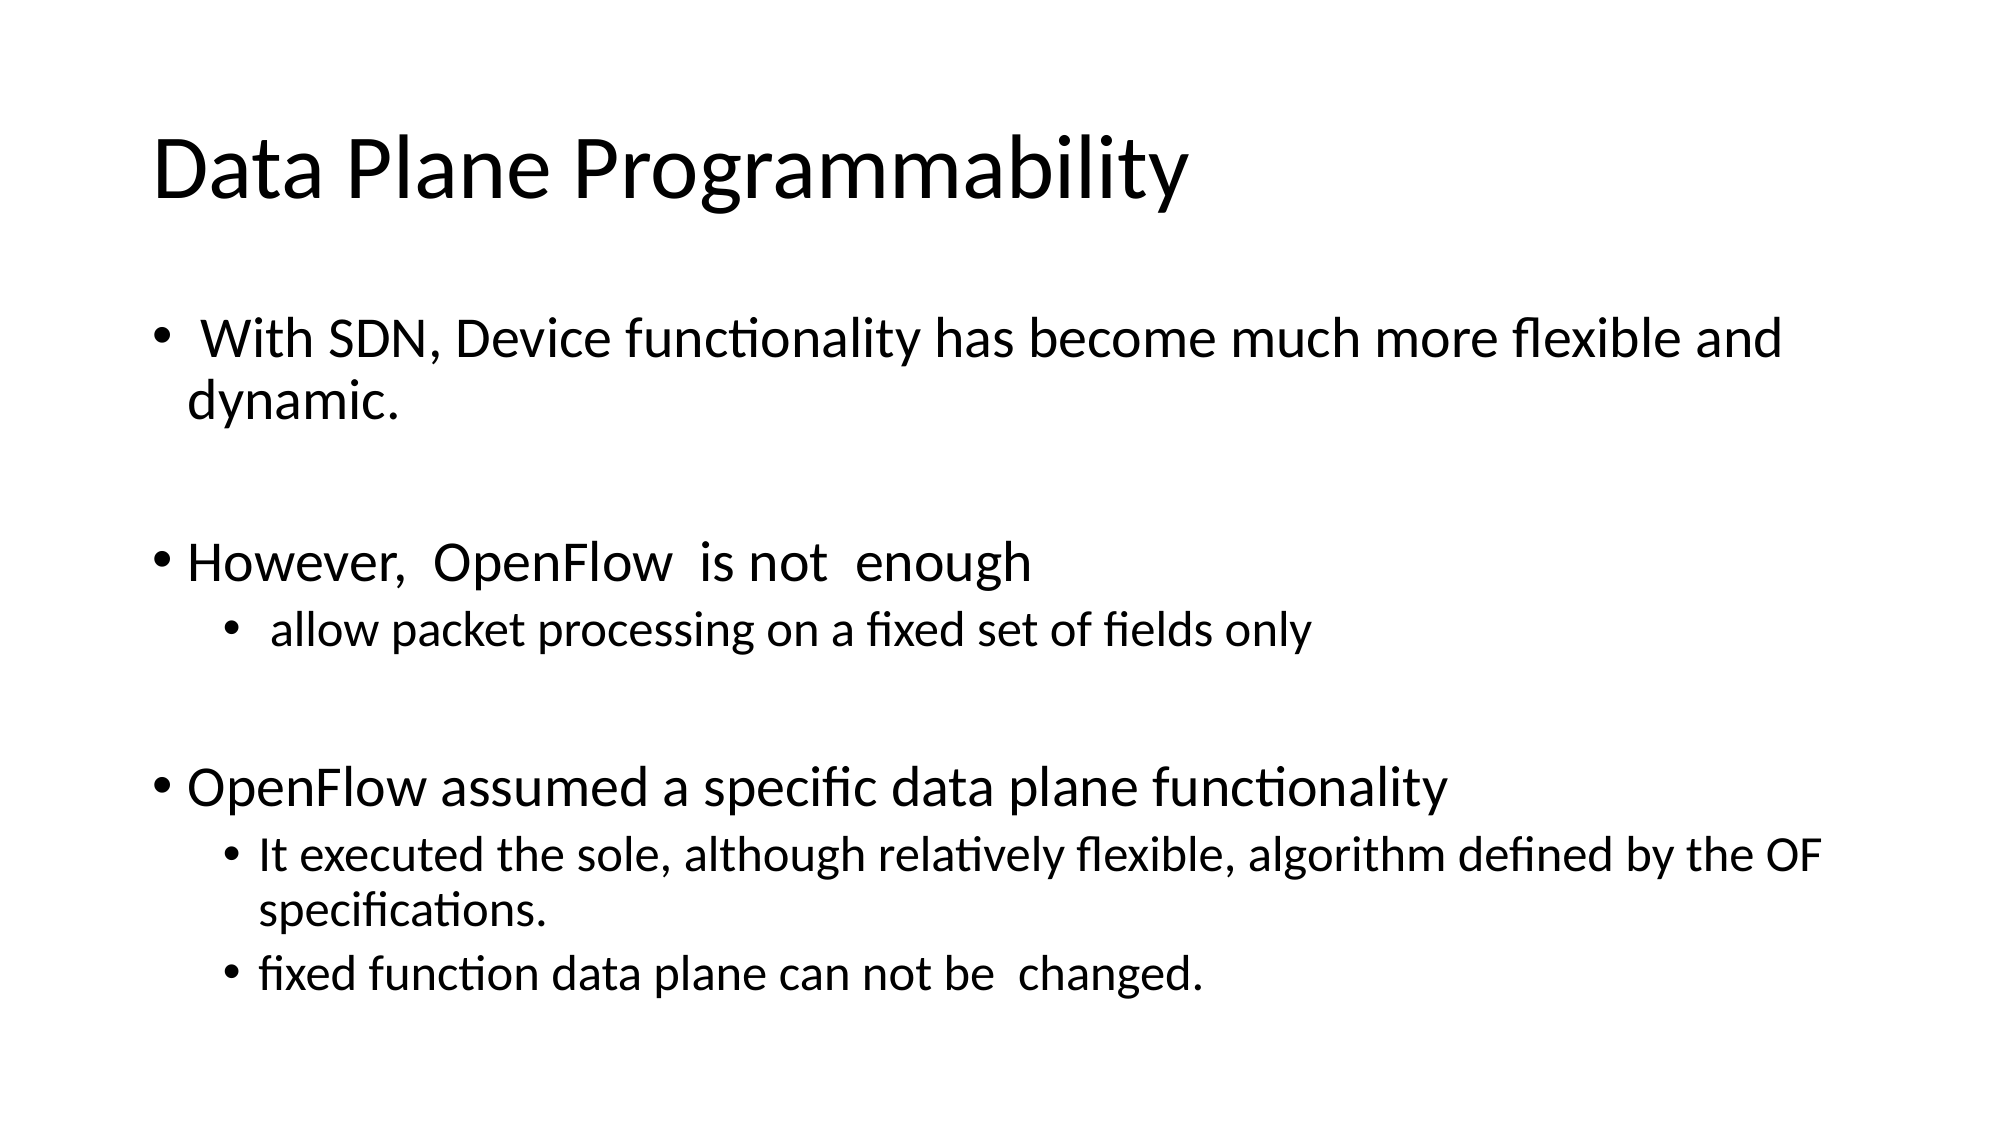

# Data Plane Programmability
 With SDN, Device functionality has become much more flexible and dynamic.

However,  OpenFlow  is not  enough
 allow packet processing on a fixed set of fields only

OpenFlow assumed a specific data plane functionality
It executed the sole, although relatively flexible, algorithm defined by the OF specifications.
fixed function data plane can not be  changed.